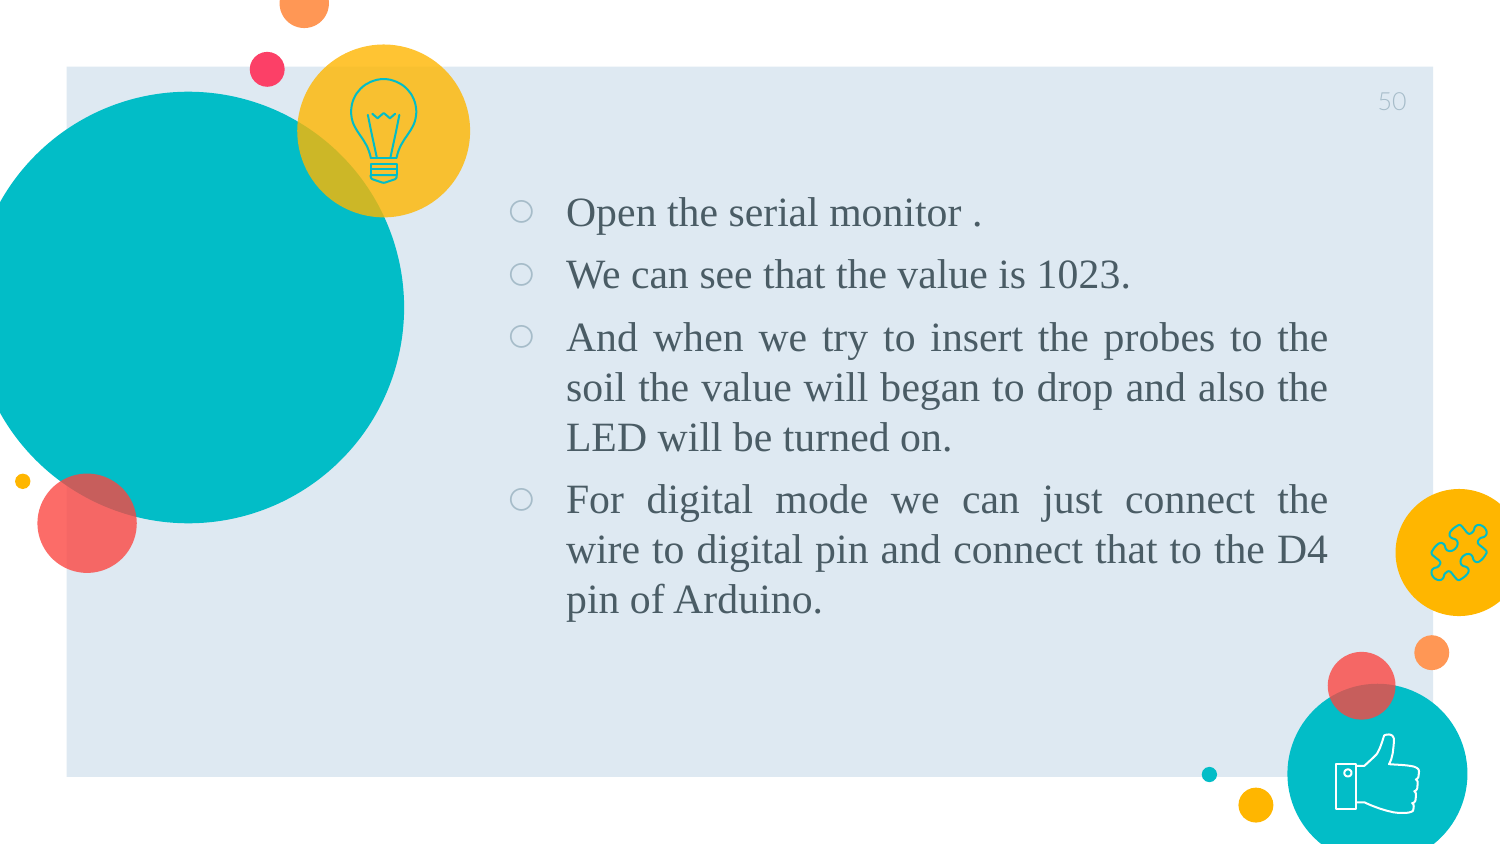

50
Open the serial monitor .
We can see that the value is 1023.
And when we try to insert the probes to the soil the value will began to drop and also the LED will be turned on.
For digital mode we can just connect the wire to digital pin and connect that to the D4 pin of Arduino.